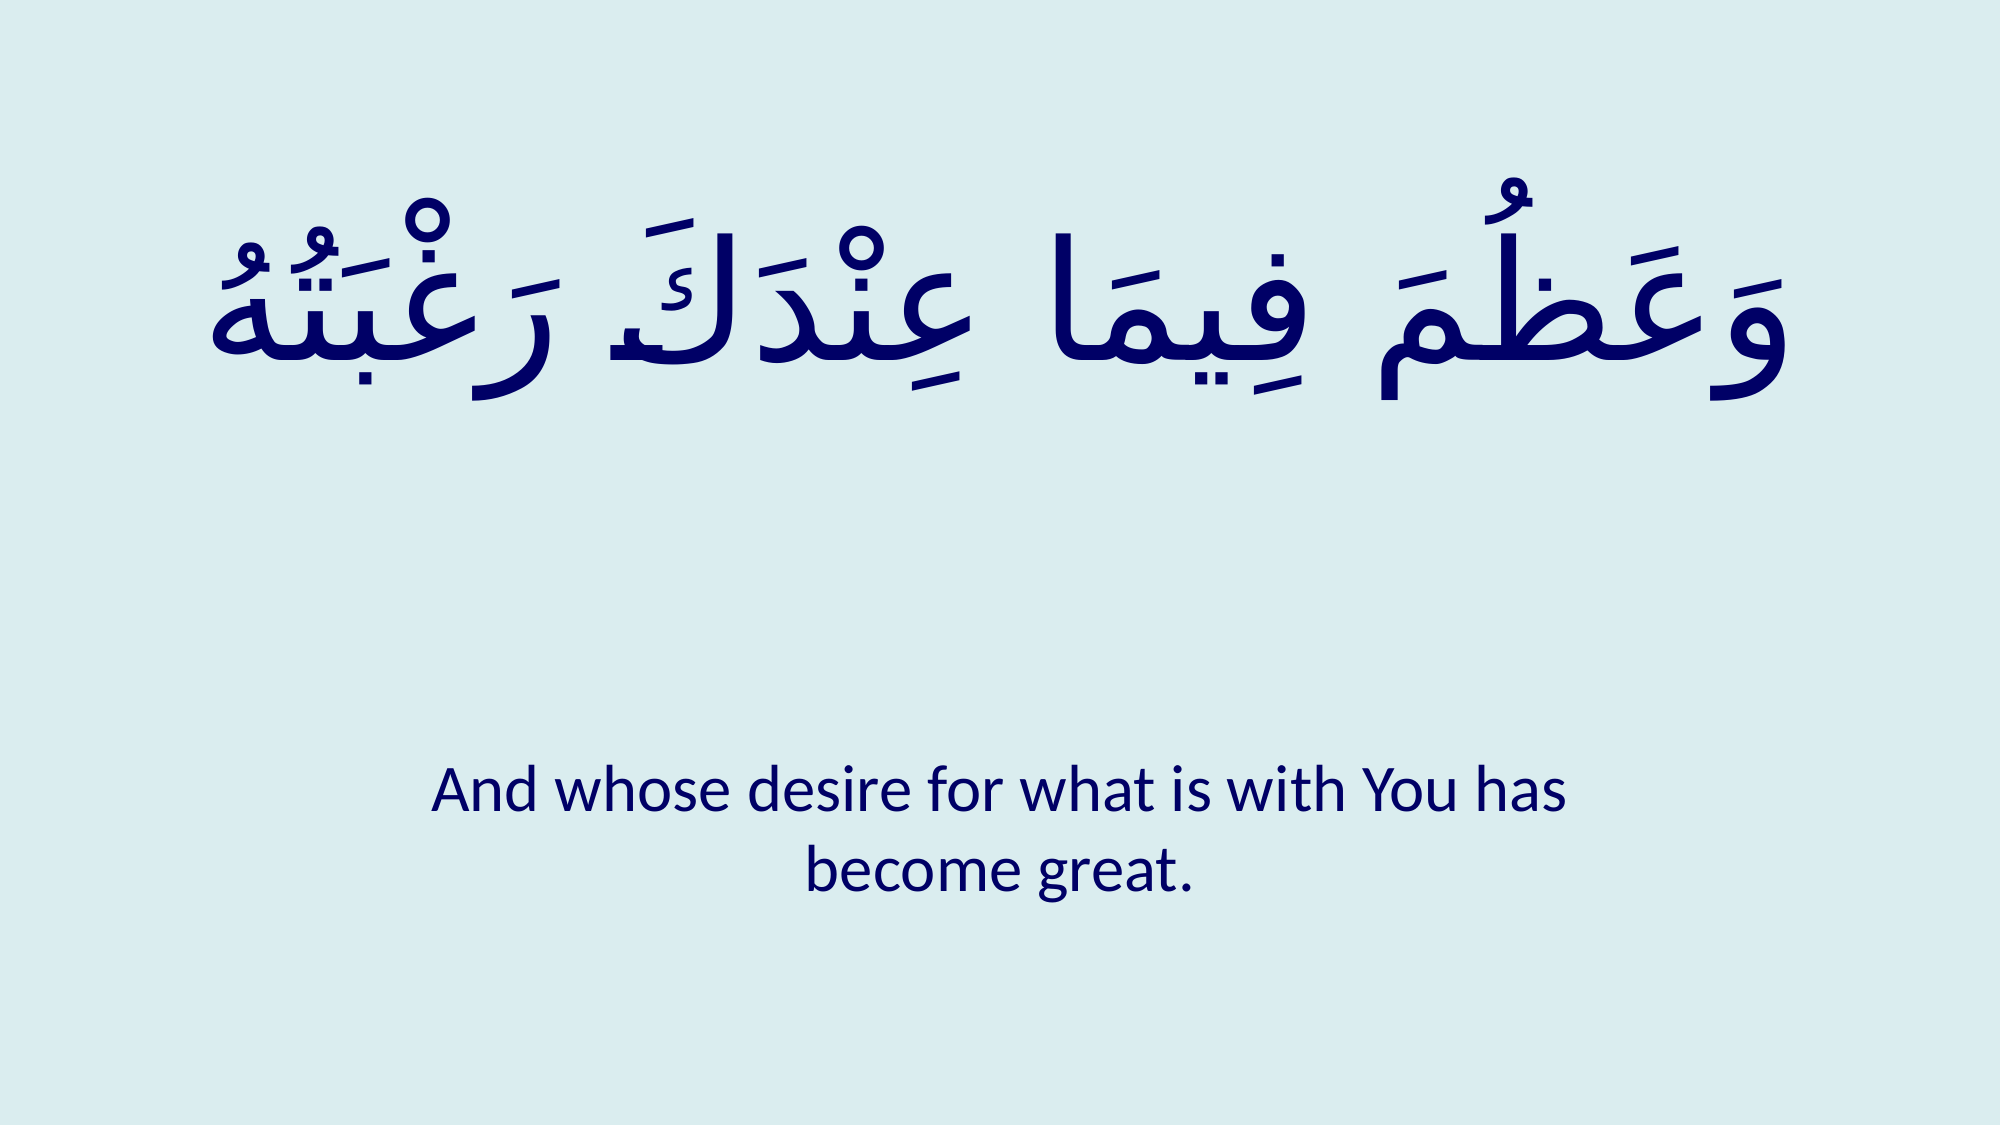

# وَعَظُمَ فِیمَا عِنْدَكَ رَغْبَتُهُ
And whose desire for what is with You has become great.